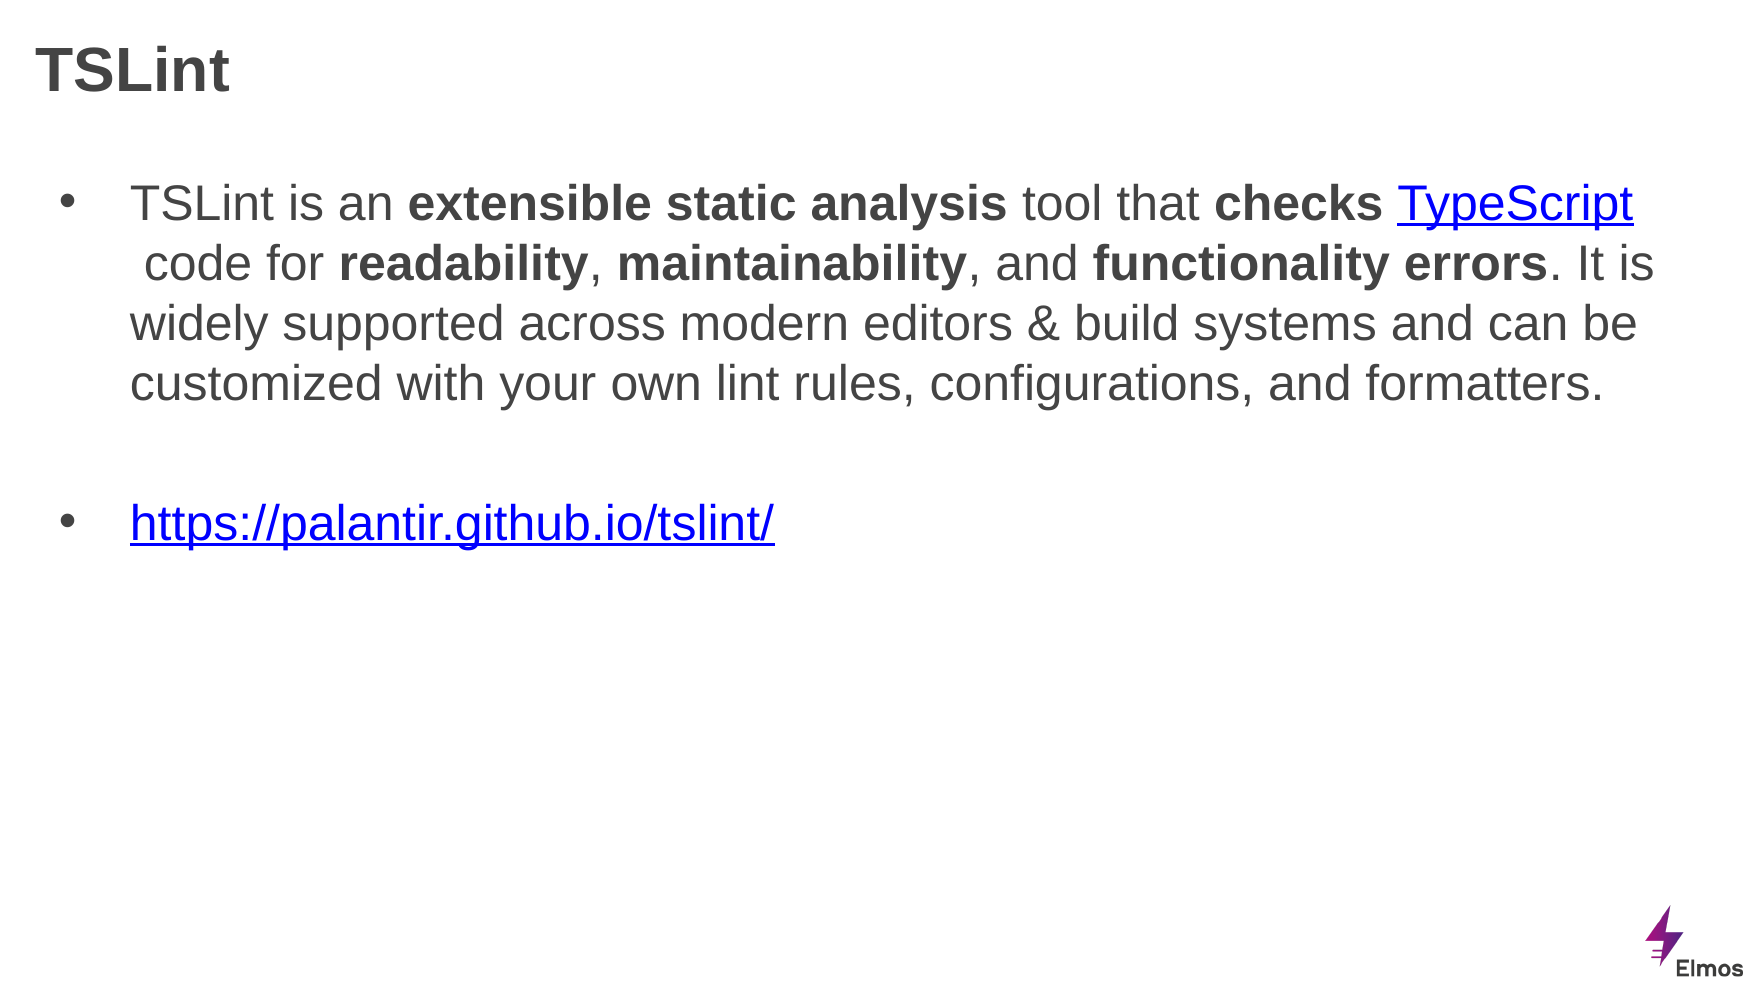

# TSLint
TSLint is an extensible static analysis tool that checks TypeScript code for readability, maintainability, and functionality errors. It is widely supported across modern editors & build systems and can be customized with your own lint rules, configurations, and formatters.

https://palantir.github.io/tslint/